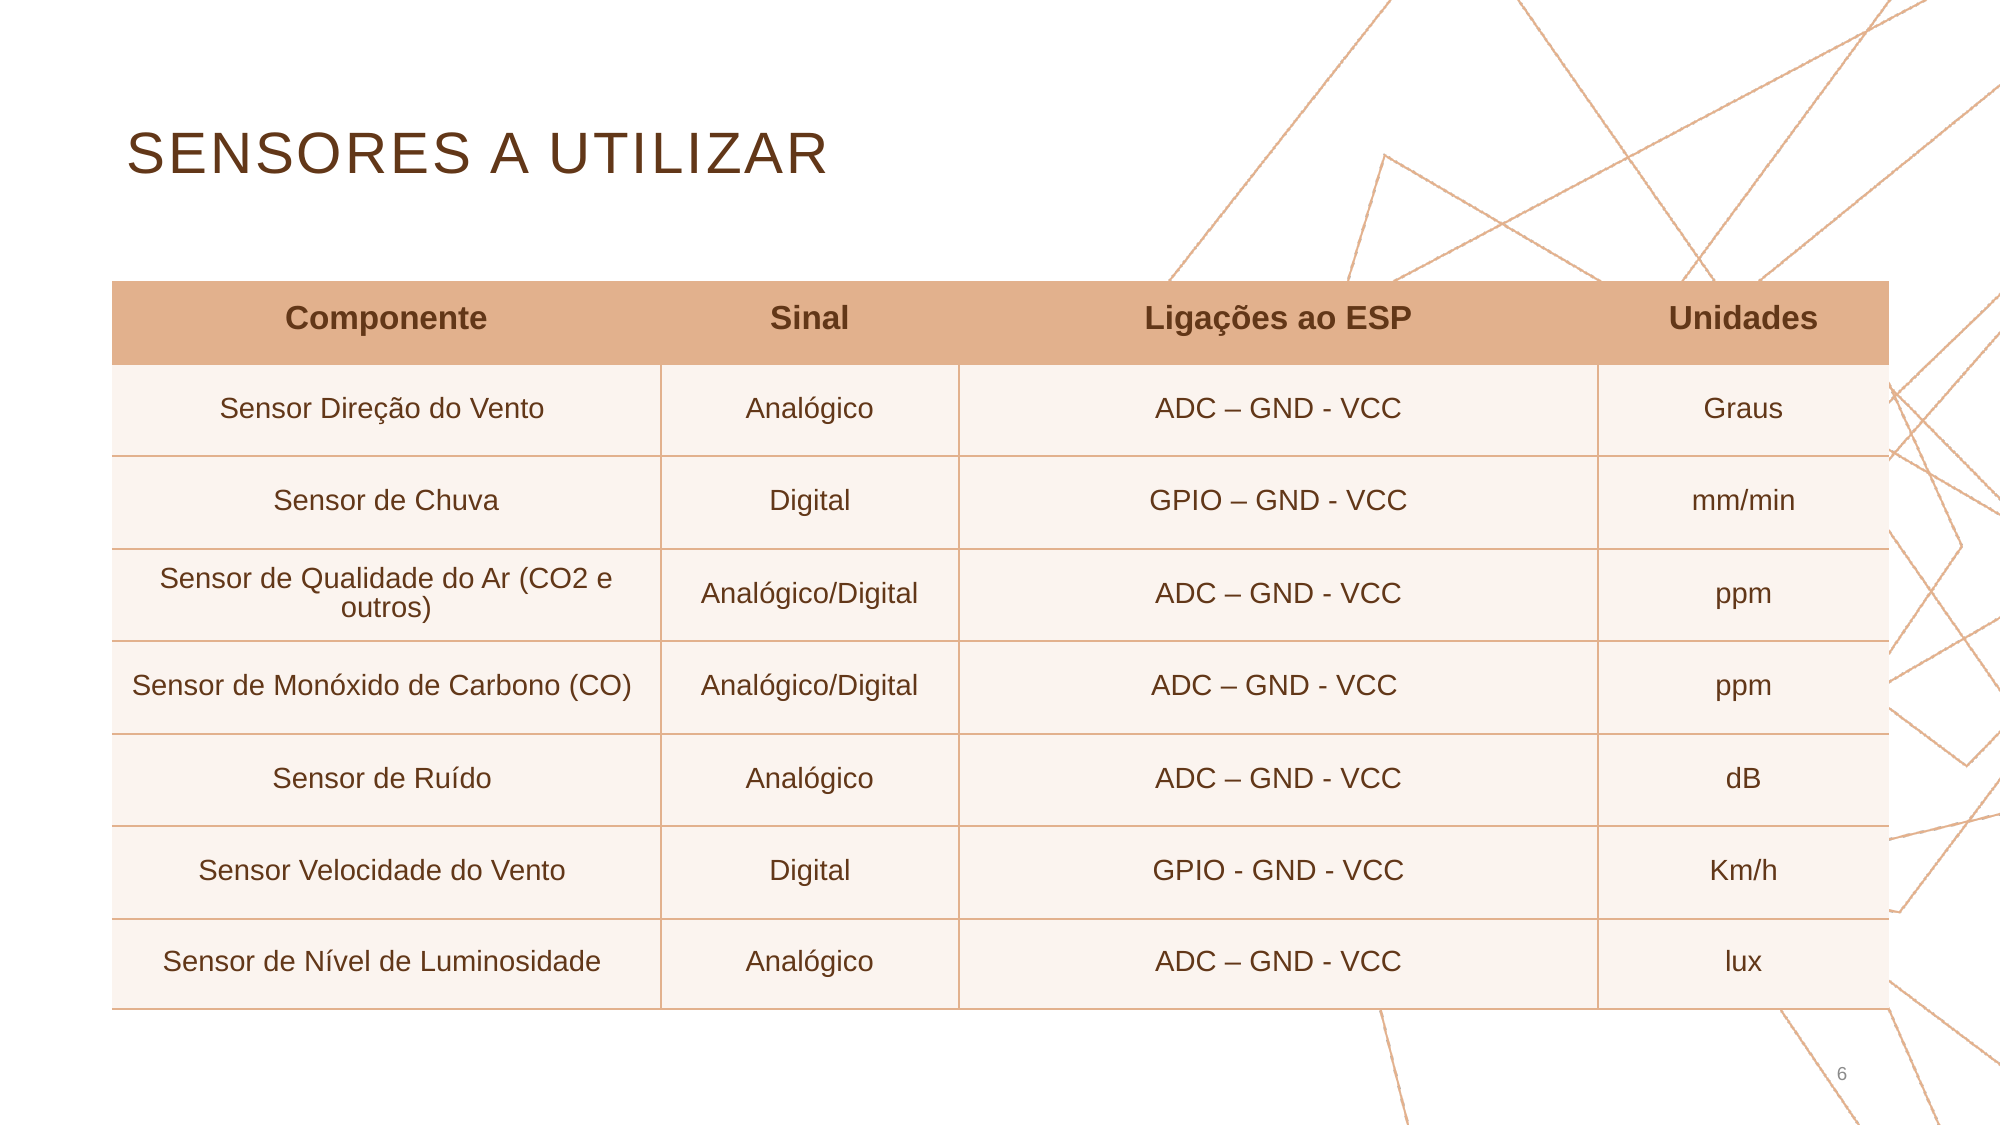

Sensores a utilizar
| Componente | Sinal | Ligações ao ESP | Unidades |
| --- | --- | --- | --- |
| Sensor Direção do Vento | Analógico | ADC – GND - VCC | Graus |
| Sensor de Chuva | Digital | GPIO – GND - VCC | mm/min |
| Sensor de Qualidade do Ar (CO2 e outros) | Analógico/Digital | ADC – GND - VCC | ppm |
| Sensor de Monóxido de Carbono (CO) | Analógico/Digital | ADC – GND - VCC | ppm |
| Sensor de Ruído | Analógico | ADC – GND - VCC | dB |
| Sensor Velocidade do Vento | Digital | GPIO - GND - VCC | Km/h |
| Sensor de Nível de Luminosidade | Analógico | ADC – GND - VCC | lux |
6